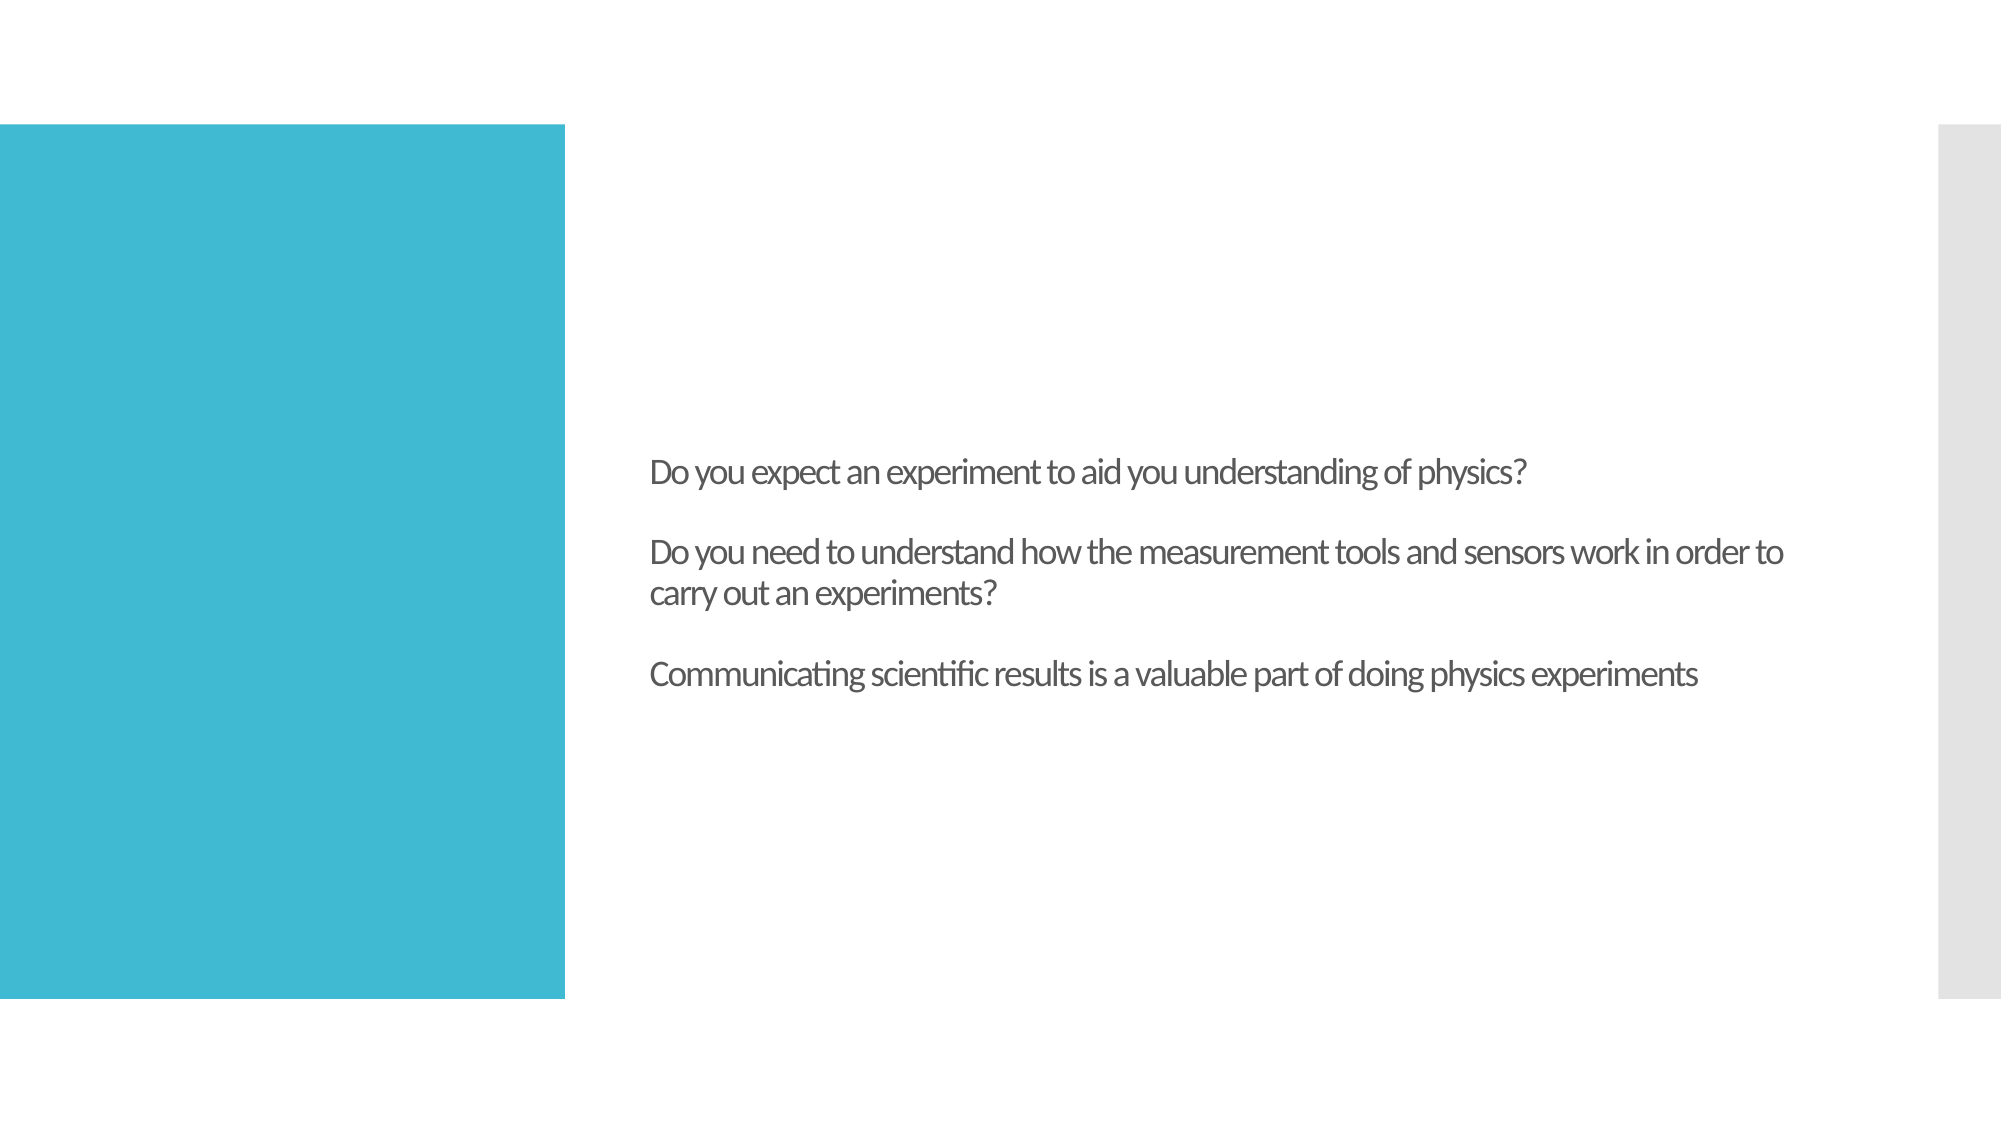

# Do you expect an experiment to aid you understanding of physics? Do you need to understand how the measurement tools and sensors work in order to carry out an experiments? Communicating scientific results is a valuable part of doing physics experiments